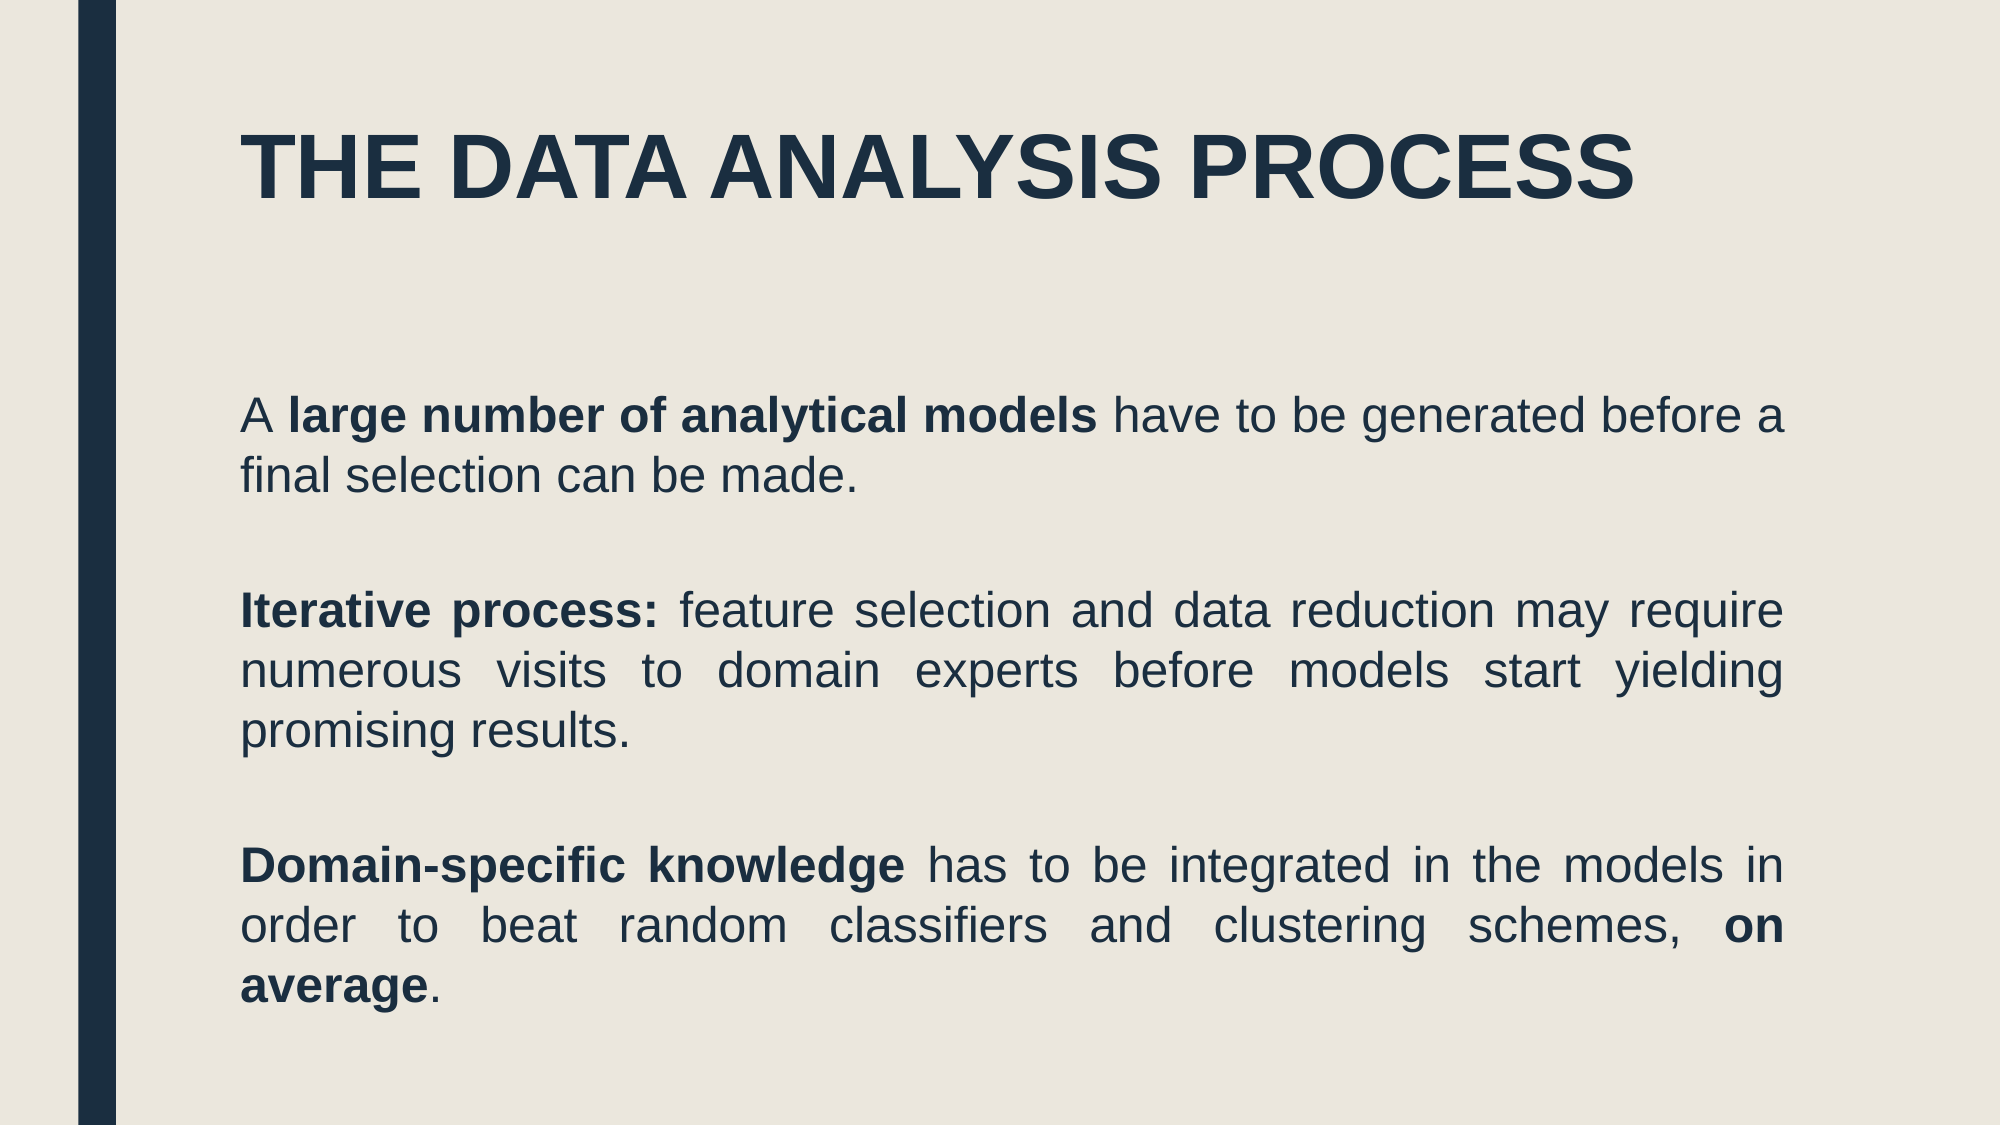

# THE DATA ANALYSIS PROCESS
A large number of analytical models have to be generated before a final selection can be made.

Iterative process: feature selection and data reduction may require numerous visits to domain experts before models start yielding promising results.

Domain-specific knowledge has to be integrated in the models in order to beat random classifiers and clustering schemes, on average.